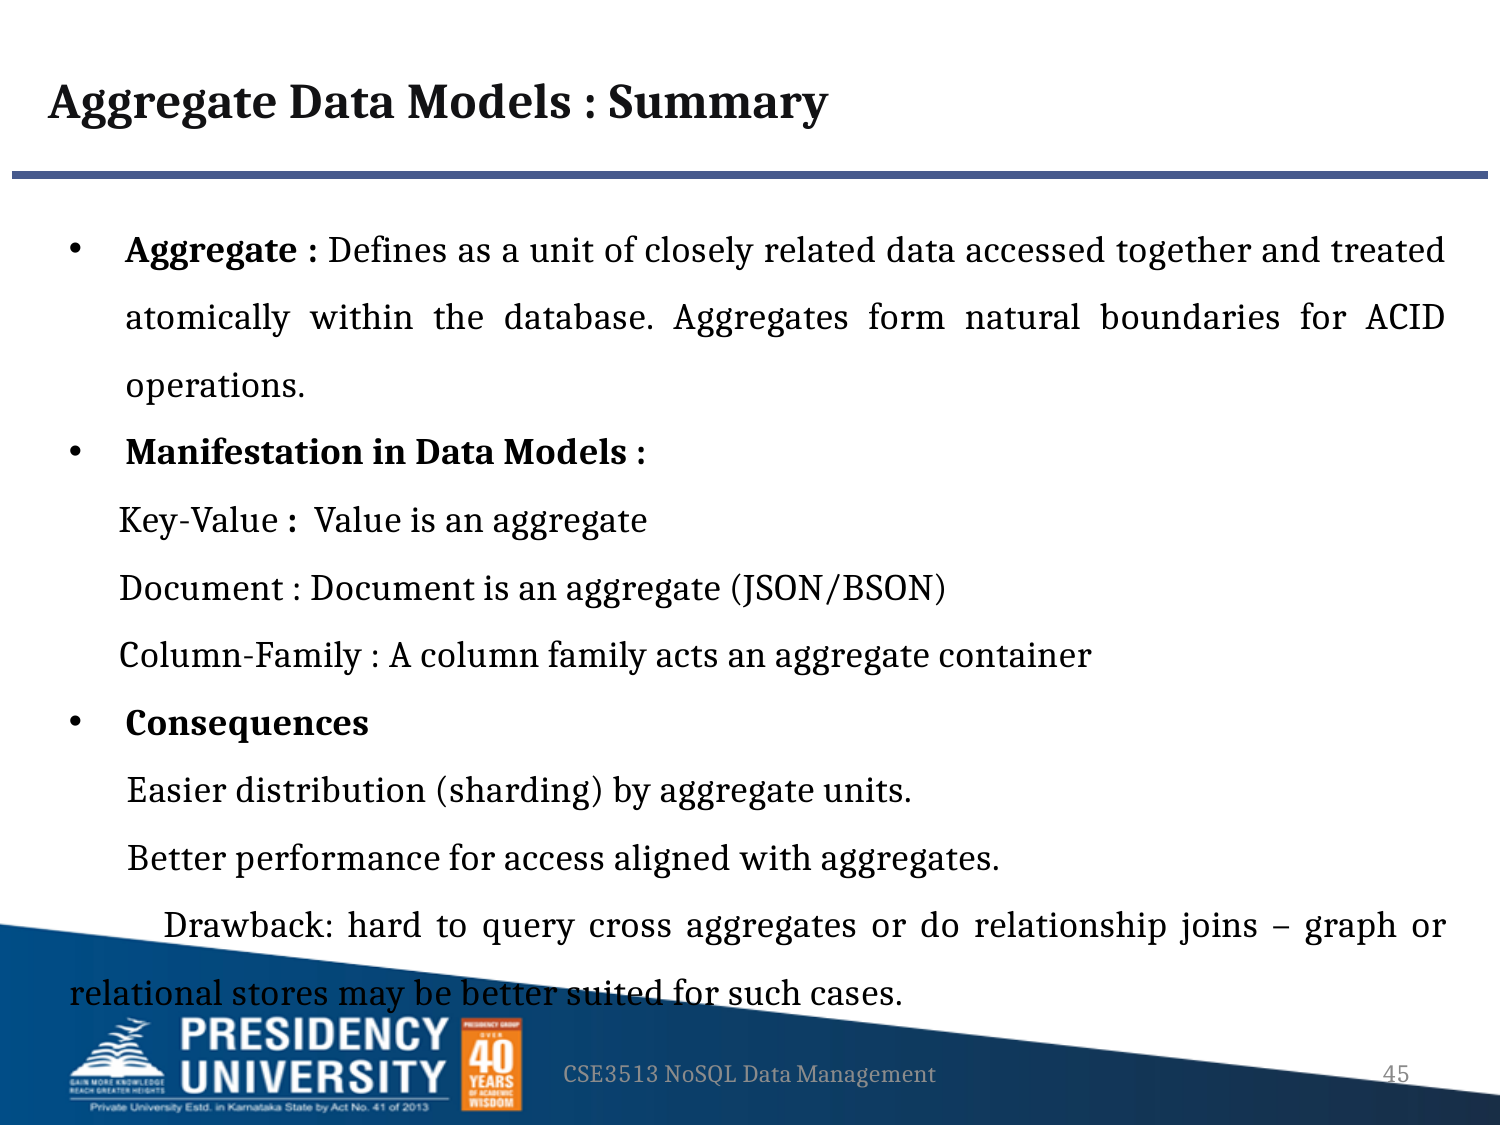

Aggregate Data Models : Summary
Aggregate : Defines as a unit of closely related data accessed together and treated atomically within the database. Aggregates form natural boundaries for ACID operations.
Manifestation in Data Models :
      Key-Value :  Value is an aggregate
      Document : Document is an aggregate (JSON/BSON)
      Column-Family : A column family acts an aggregate container
Consequences
       Easier distribution (sharding) by aggregate units.
       Better performance for access aligned with aggregates.
       Drawback: hard to query cross aggregates or do relationship joins – graph or relational stores may be better suited for such cases.

CSE3513 NoSQL Data Management
45